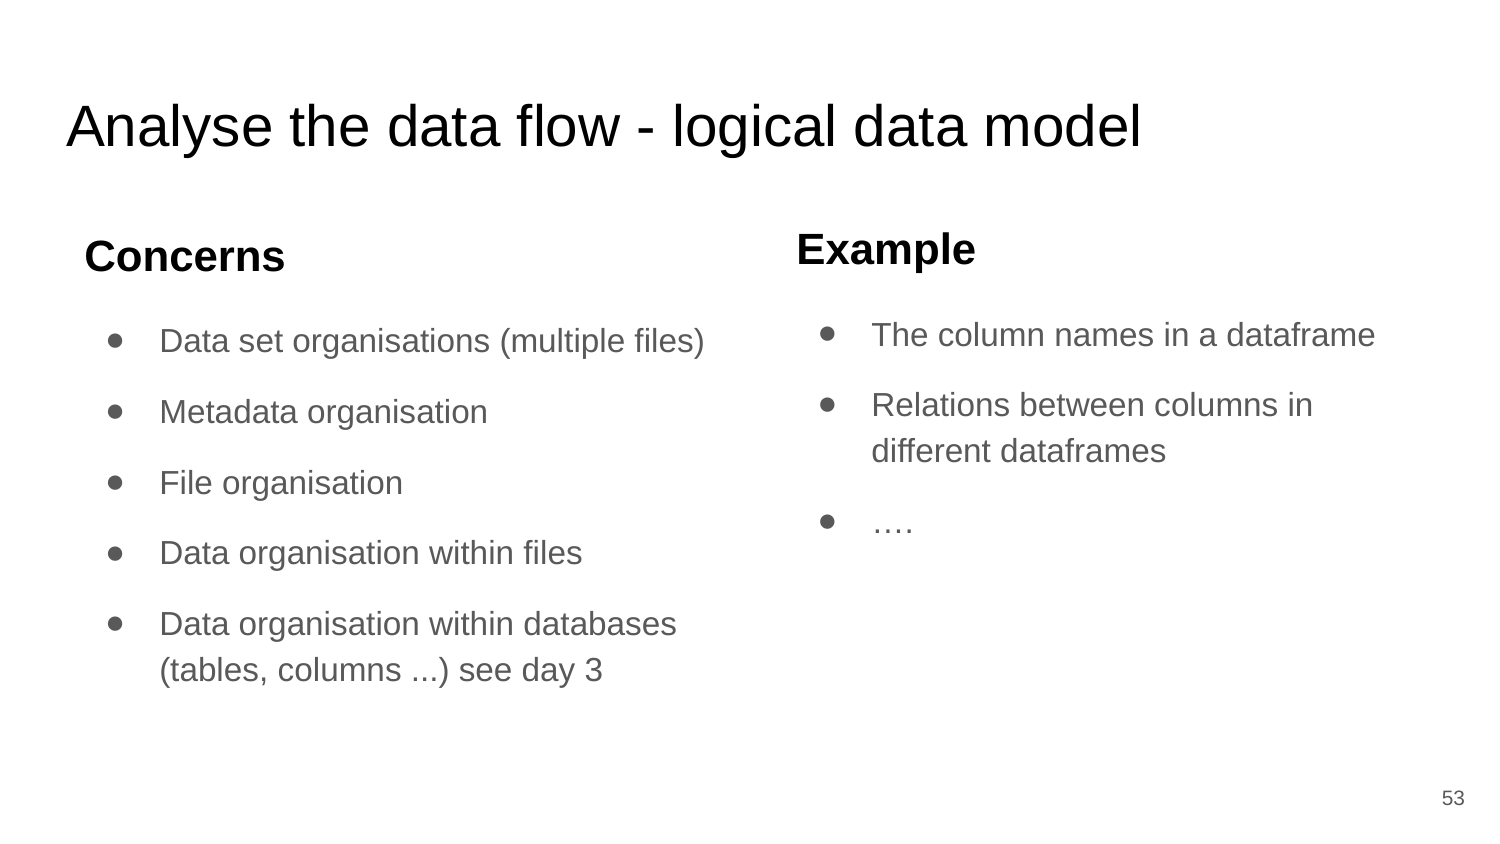

# Analyse the data flow - logical data model
Example
The column names in a dataframe
Relations between columns in different dataframes
….
Concerns
Data set organisations (multiple files)
Metadata organisation
File organisation
Data organisation within files
Data organisation within databases (tables, columns ...) see day 3

53